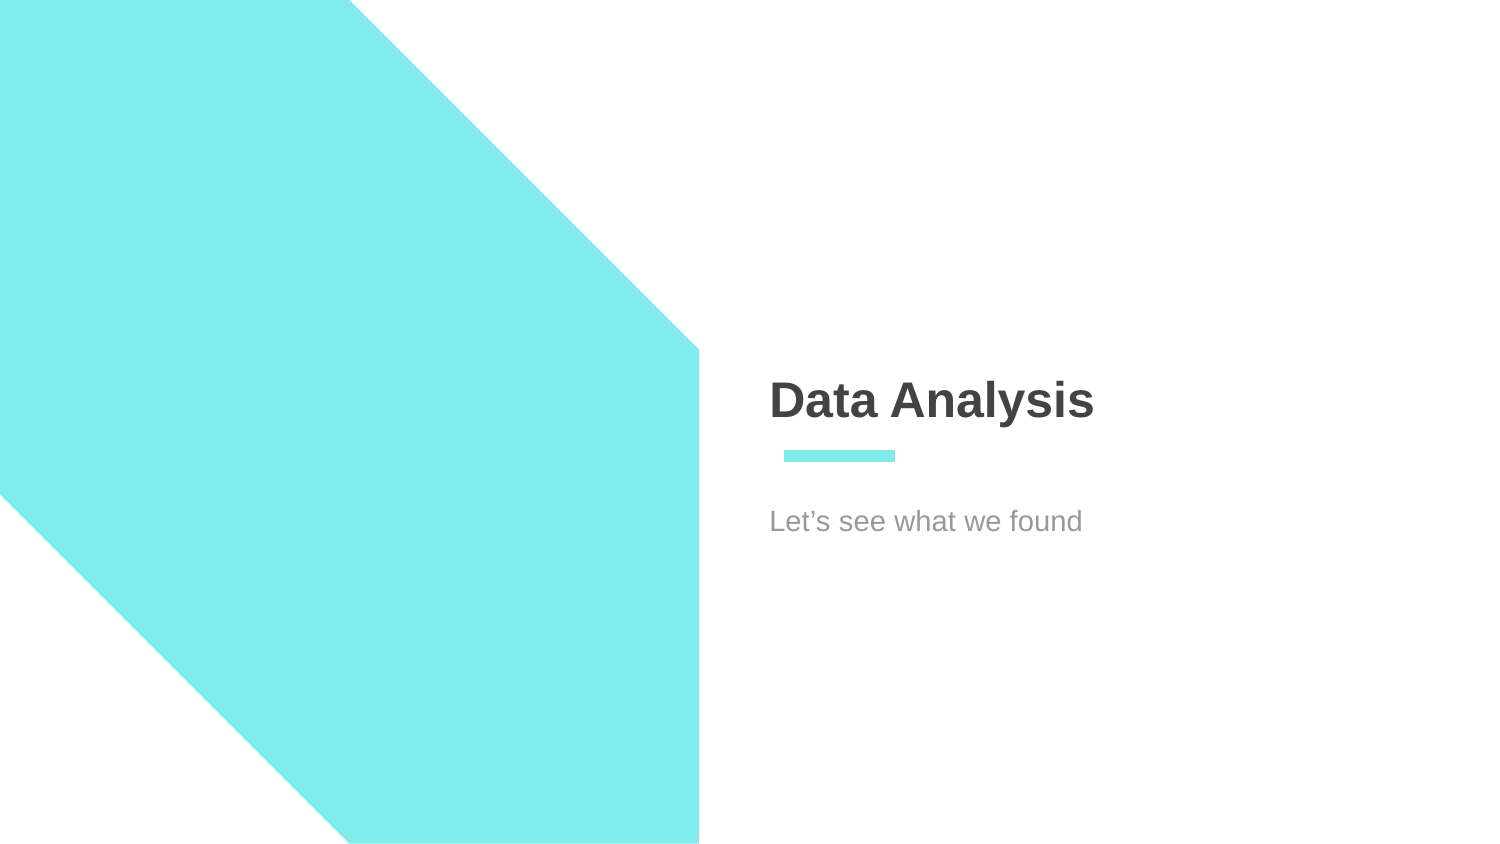

# Data Analysis
Let’s see what we found